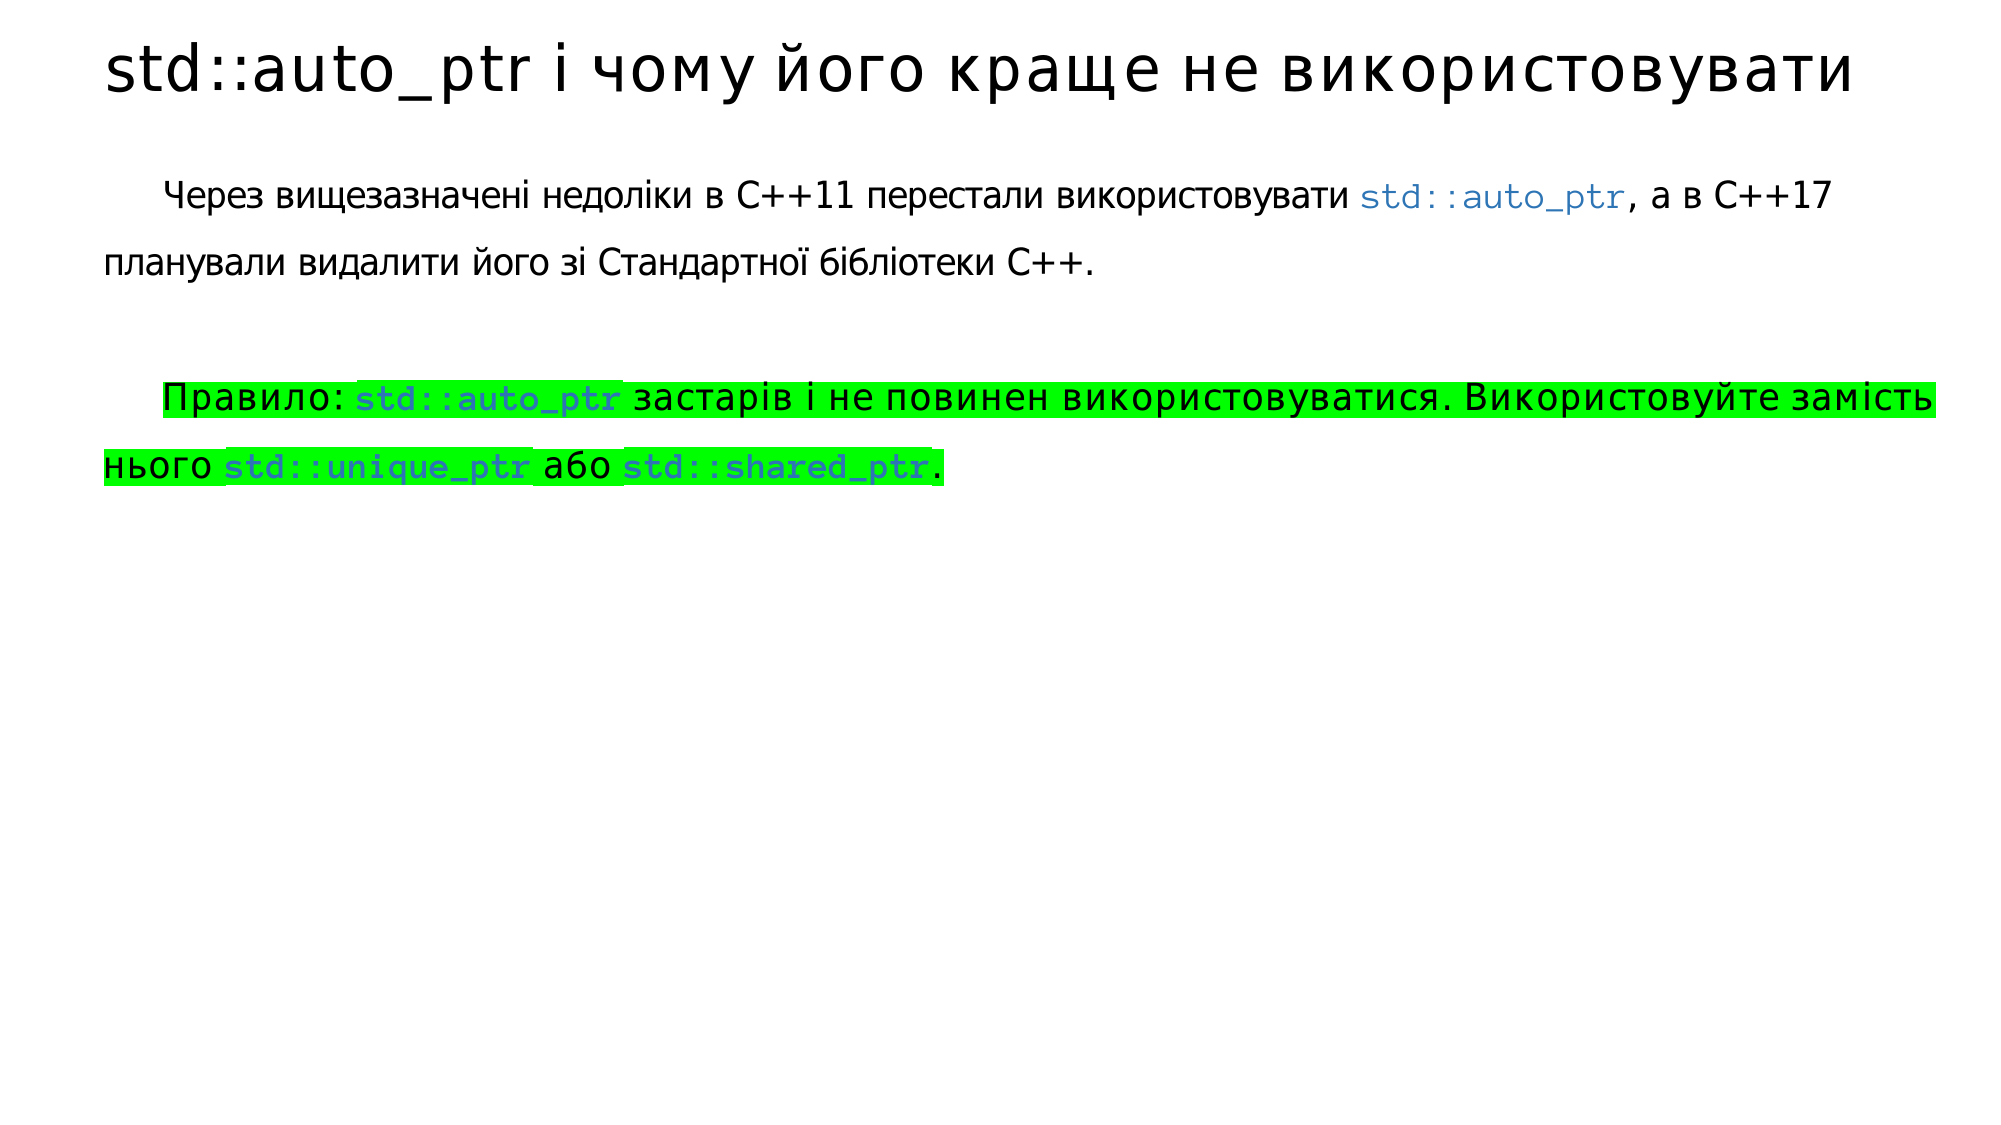

# std::auto_ptr і чому його краще не використовувати
Через вищезазначені недоліки в C++11 перестали використовувати std::auto_ptr, а в C++17 планували видалити його зі Стандартної бібліотеки С++.

Правило: std::auto_ptr застарів і не повинен використовуватися. Використовуйте замість нього std::unique_ptr або std::shared_ptr.